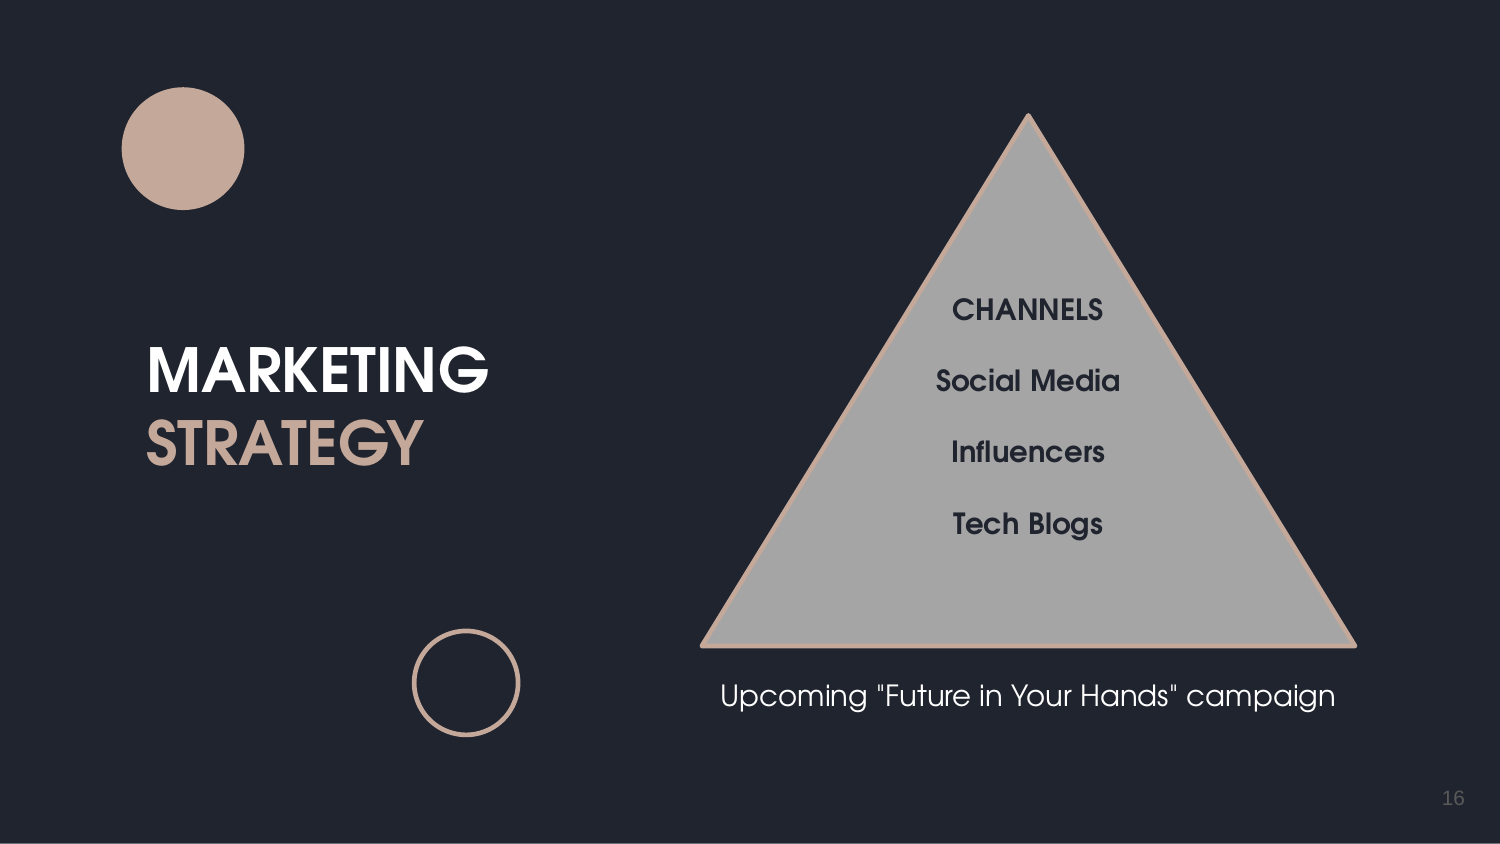

CHANNELS
Social Media
Influencers
Tech Blogs
# MARKETING STRATEGY

Upcoming "Future in Your Hands" campaign
16